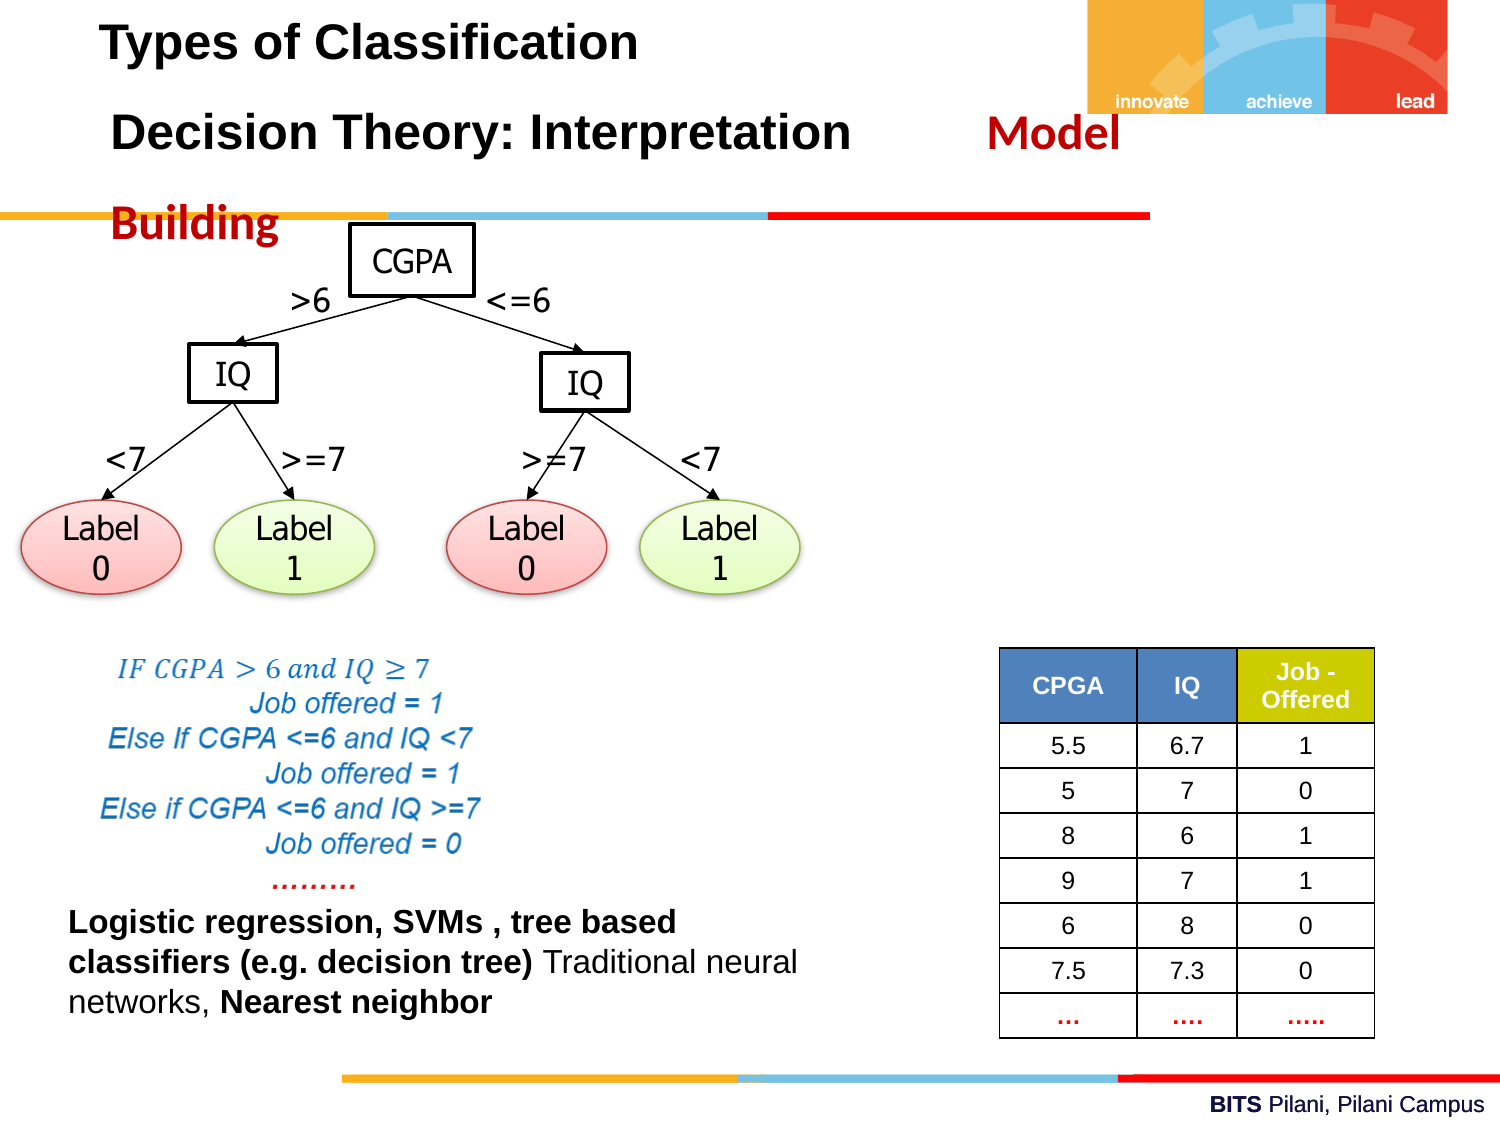

Types of Classification
Decision Theory: Interpretation	         Model Building
CGPA
                   >6               <=6

 <7             >=7                 >=7         <7

IQ
IQ
Label 0
Label 1
Label 0
Label 1

| CPGA | IQ | Job - Offered |
| --- | --- | --- |
| 5.5 | 6.7 | 1 |
| 5 | 7 | 0 |
| 8 | 6 | 1 |
| 9 | 7 | 1 |
| 6 | 8 | 0 |
| 7.5 | 7.3 | 0 |
| … | …. | ….. |
Logistic regression, SVMs , tree based classifiers (e.g. decision tree) Traditional neural networks, Nearest neighbor